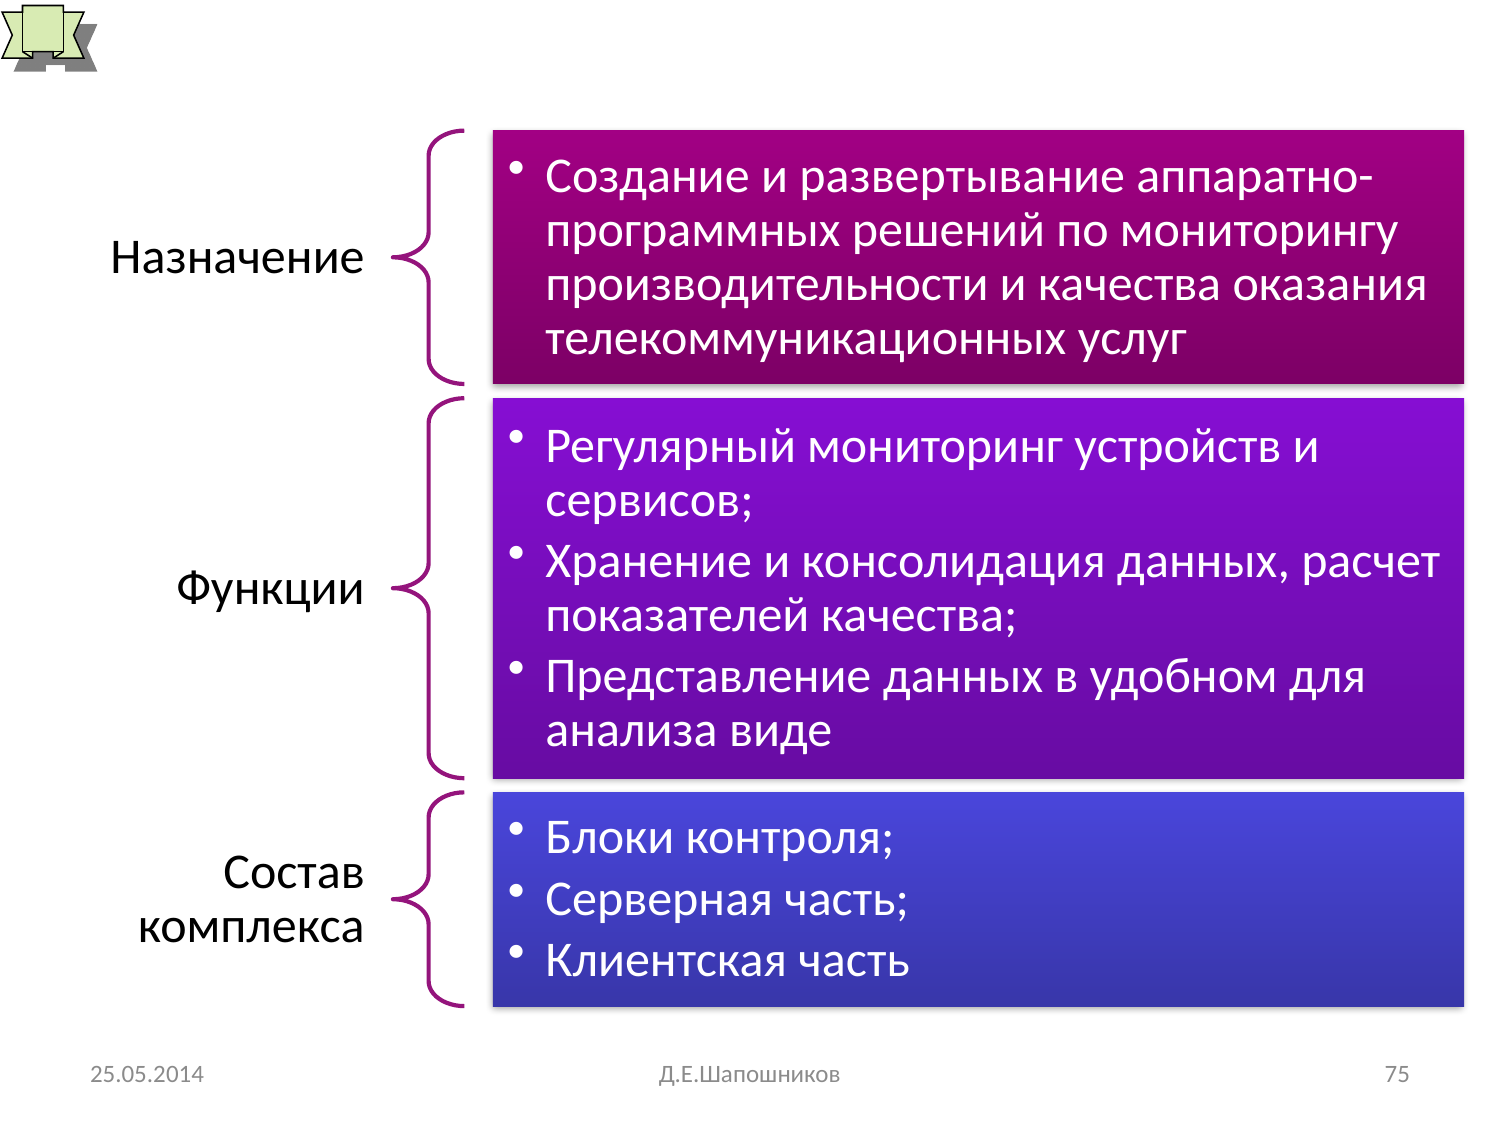

# Комплекс IRWIn компании Теком
Назначение
Создание и развертывание аппаратно-программных решений по мониторингу производительности и качества оказания телекоммуникационных услуг
Функции
Регулярный мониторинг устройств и сервисов;
Хранение и консолидация данных, расчет показателей качества;
Представление данных в удобном для анализа виде
Состав комплекса
Блоки контроля;
Серверная часть;
Клиентская часть
25.05.2014
Д.Е.Шапошников
75